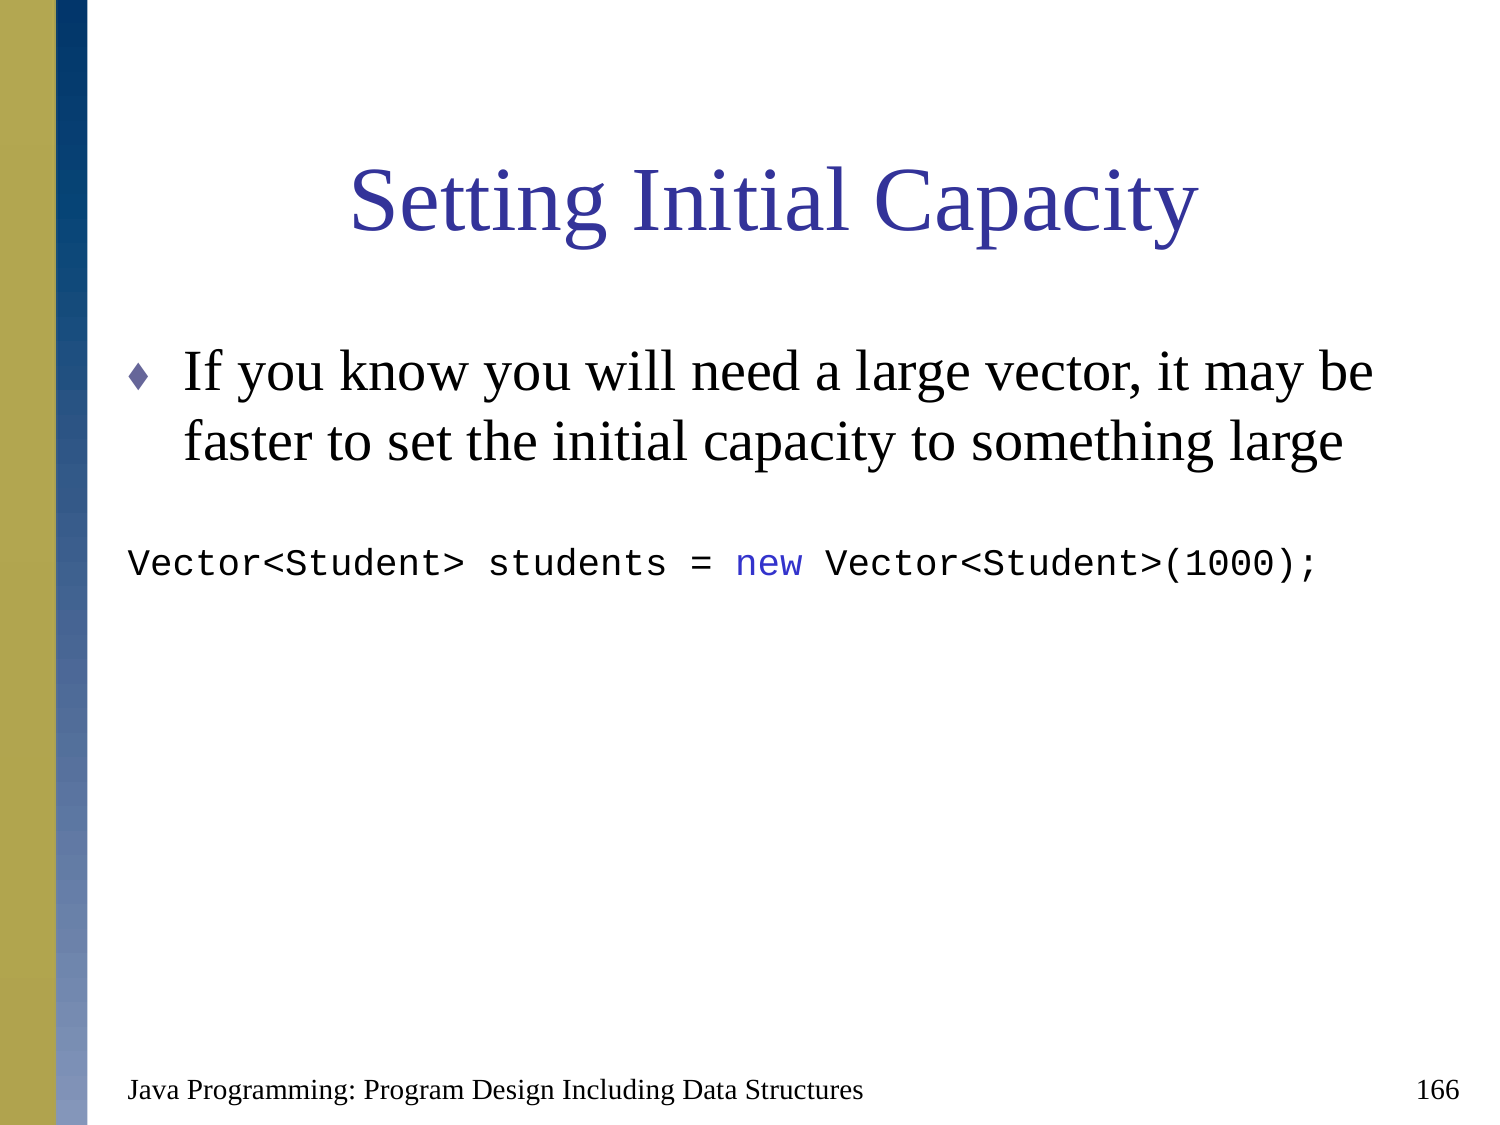

# Setting Initial Capacity
If you know you will need a large vector, it may be faster to set the initial capacity to something large

Vector<Student> students = new Vector<Student>(1000);

Java Programming: Program Design Including Data Structures
166